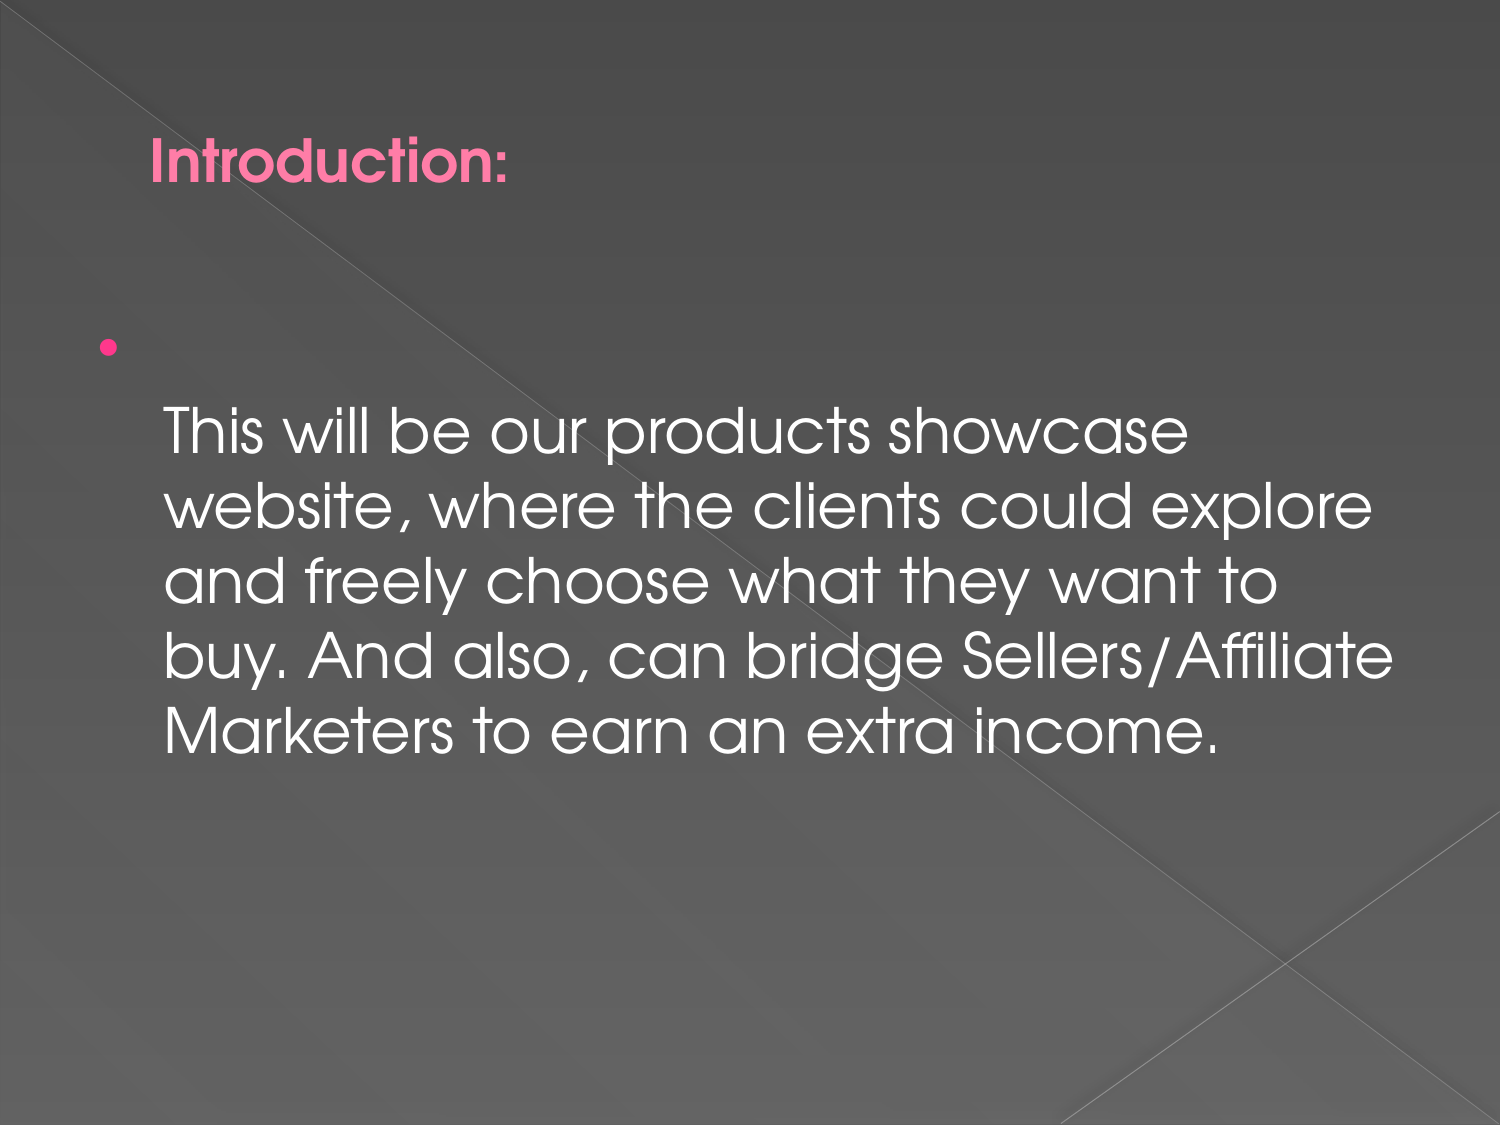

# Introduction:
This will be our products showcase website, where the clients could explore and freely choose what they want to buy. And also, can bridge Sellers/Affiliate Marketers to earn an extra income.